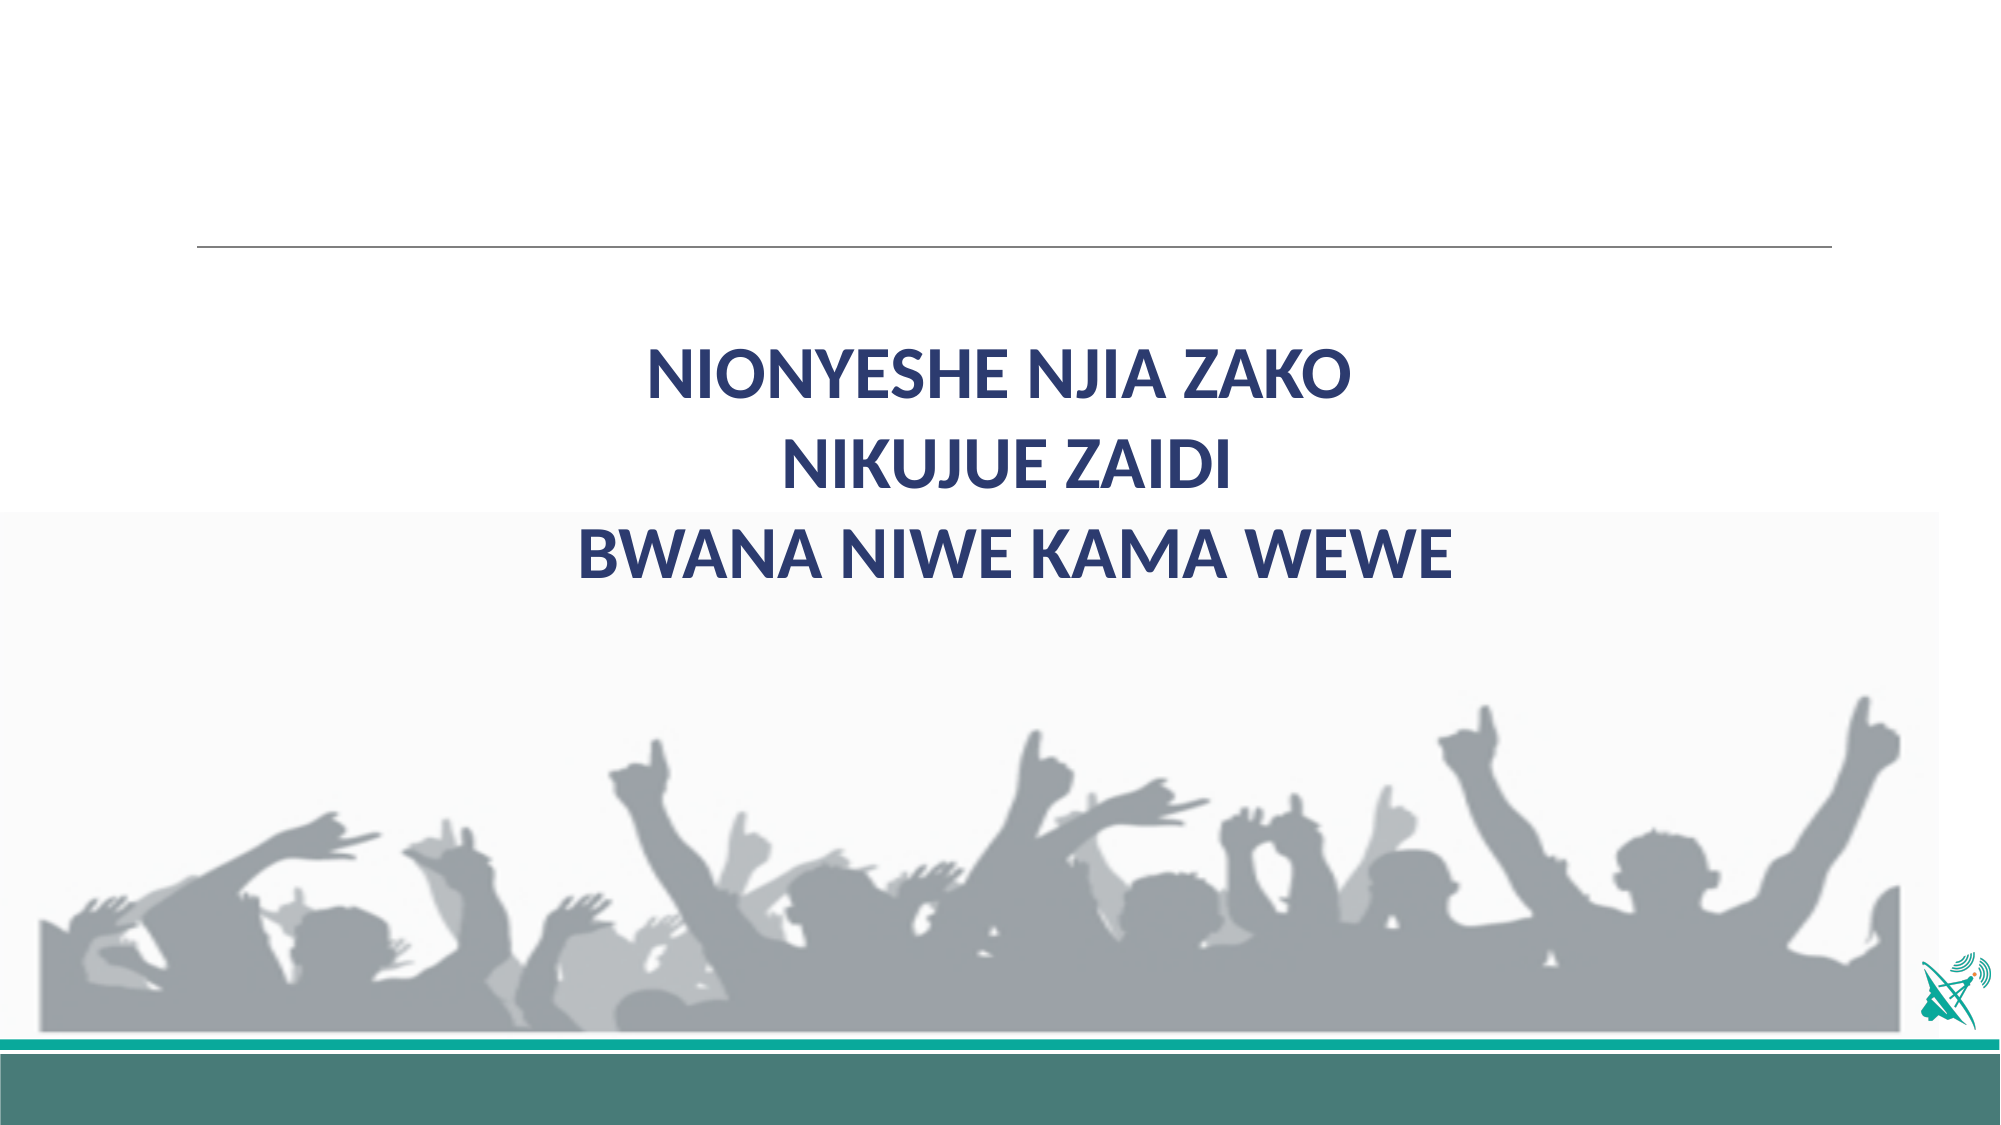

NIONYESHE NJIA ZAKO
NIKUJUE ZAIDI
 BWANA NIWE KAMA WEWE